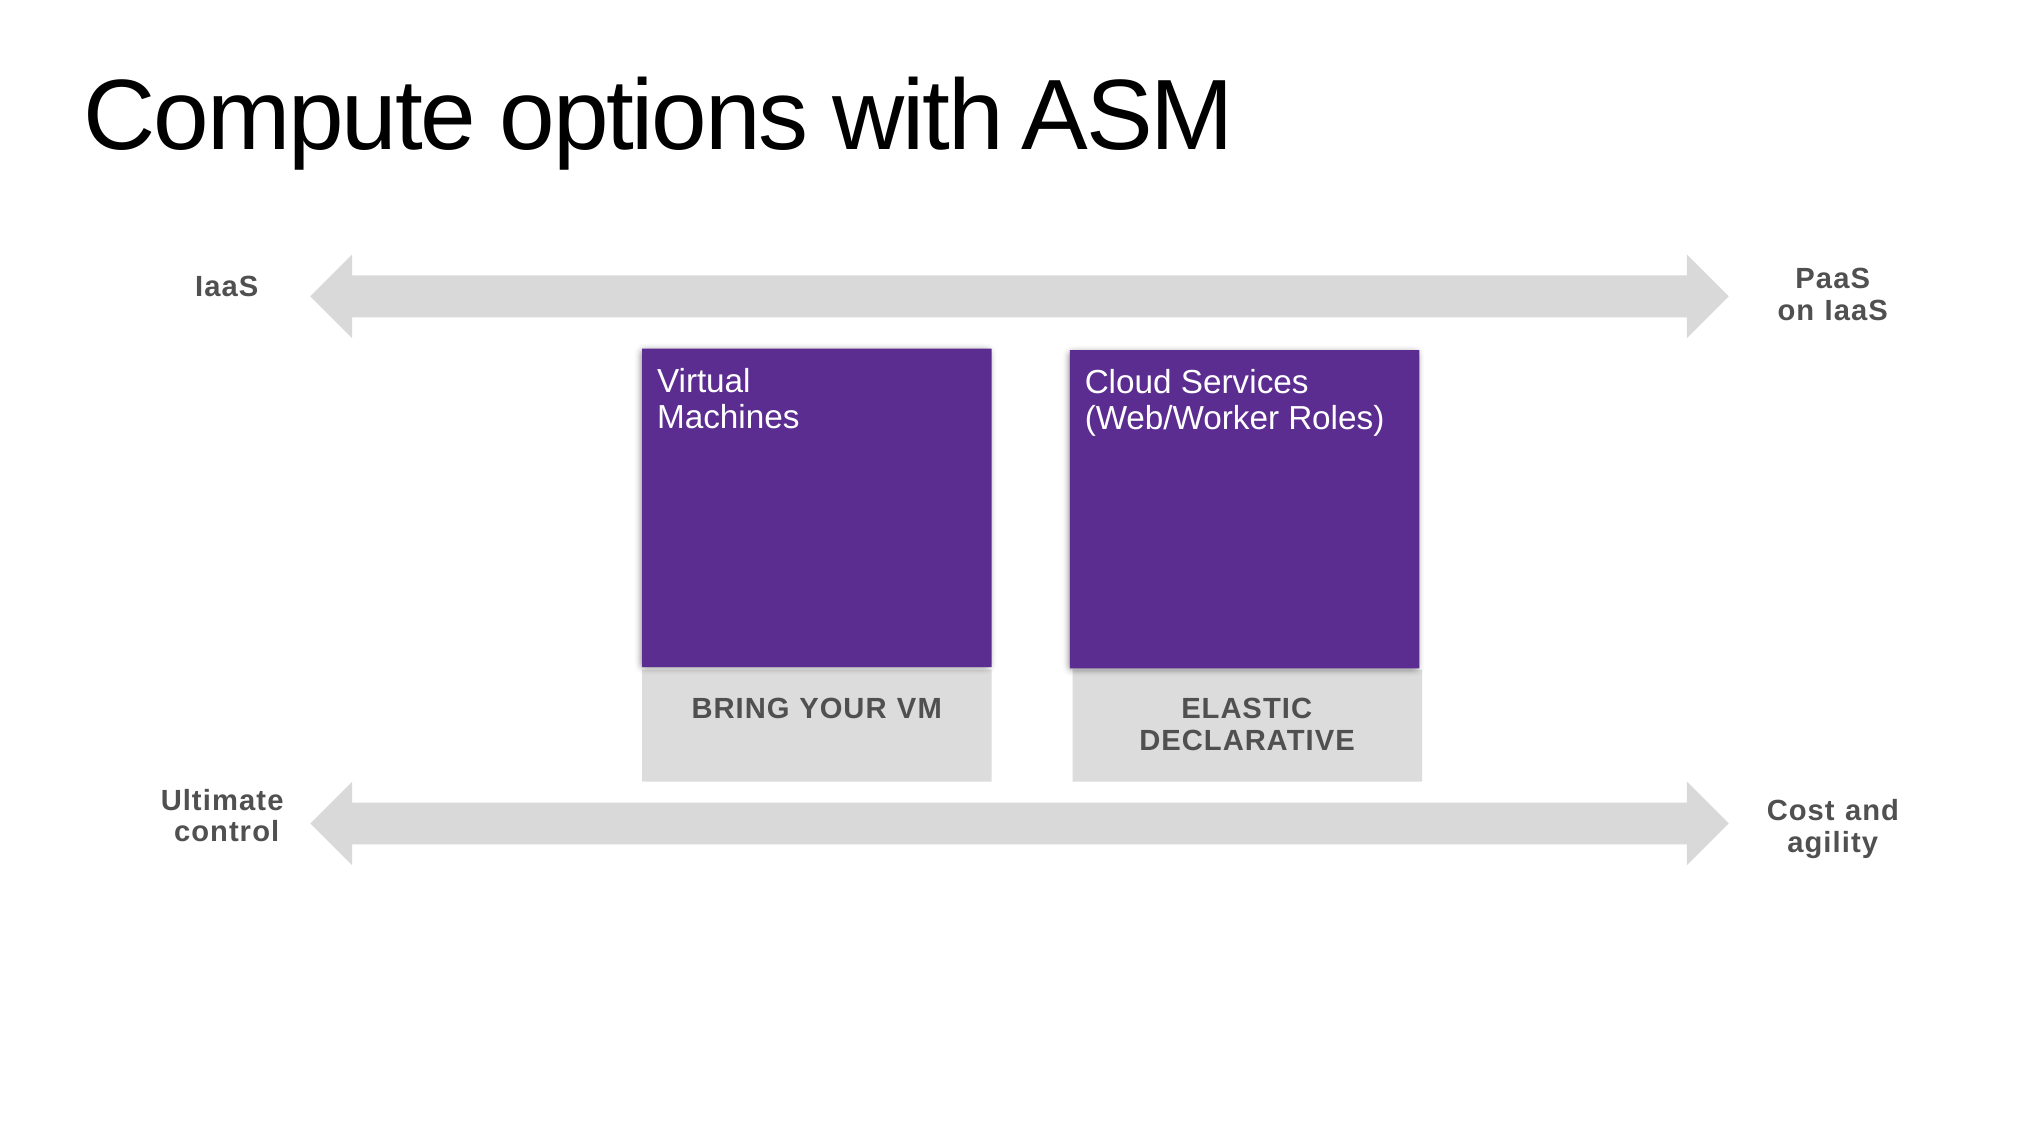

# Compute options with ASM
PaaS
on IaaS

IaaS
Virtual
Machines
Cloud Services (Web/Worker Roles)
BRING YOUR VM
ELASTIC DECLARATIVE
Ultimate
control
Cost and
agility